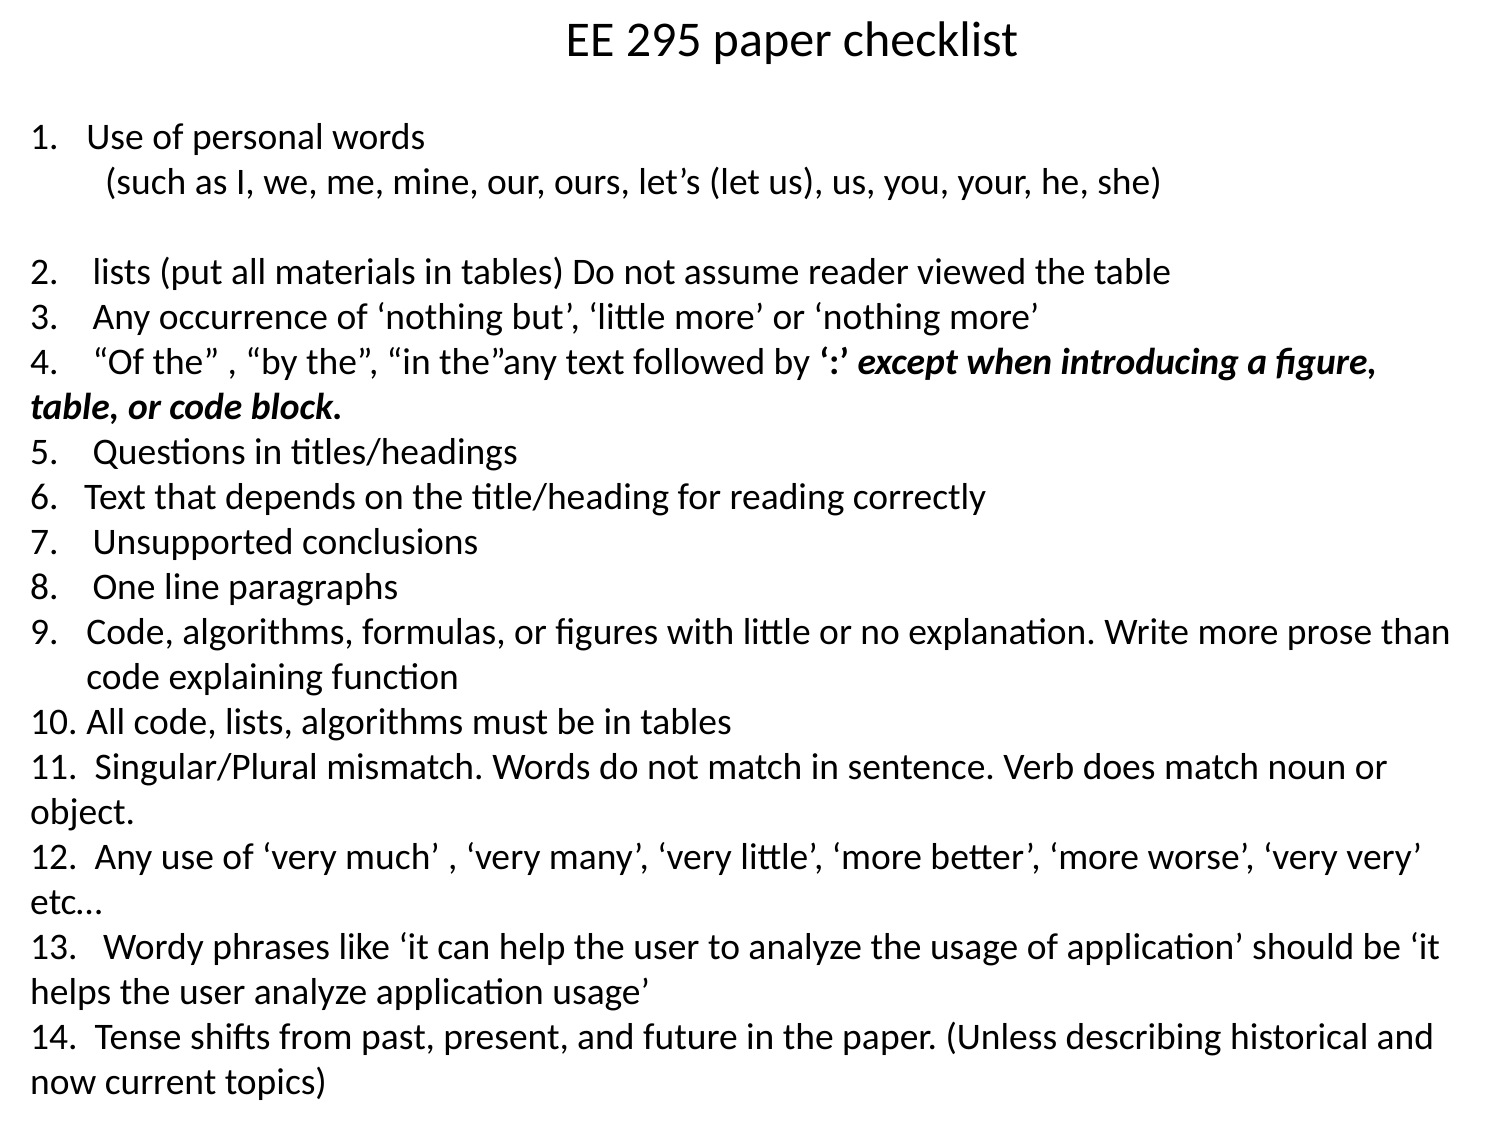

EE 295 paper checklist

Use of personal words
(such as I, we, me, mine, our, ours, let’s (let us), us, you, your, he, she)

2.    lists (put all materials in tables) Do not assume reader viewed the table
3.    Any occurrence of ‘nothing but’, ‘little more’ or ‘nothing more’
4.    “Of the” , “by the”, “in the”any text followed by ‘:’ except when introducing a figure, table, or code block.
5.    Questions in titles/headings
6.   Text that depends on the title/heading for reading correctly
7.    Unsupported conclusions
8.    One line paragraphs
Code, algorithms, formulas, or figures with little or no explanation. Write more prose than code explaining function
All code, lists, algorithms must be in tables
11.  Singular/Plural mismatch. Words do not match in sentence. Verb does match noun or object.
12.  Any use of ‘very much’ , ‘very many’, ‘very little’, ‘more better’, ‘more worse’, ‘very very’ etc…
13.   Wordy phrases like ‘it can help the user to analyze the usage of application’ should be ‘it helps the user analyze application usage’
14.  Tense shifts from past, present, and future in the paper. (Unless describing historical and now current topics)